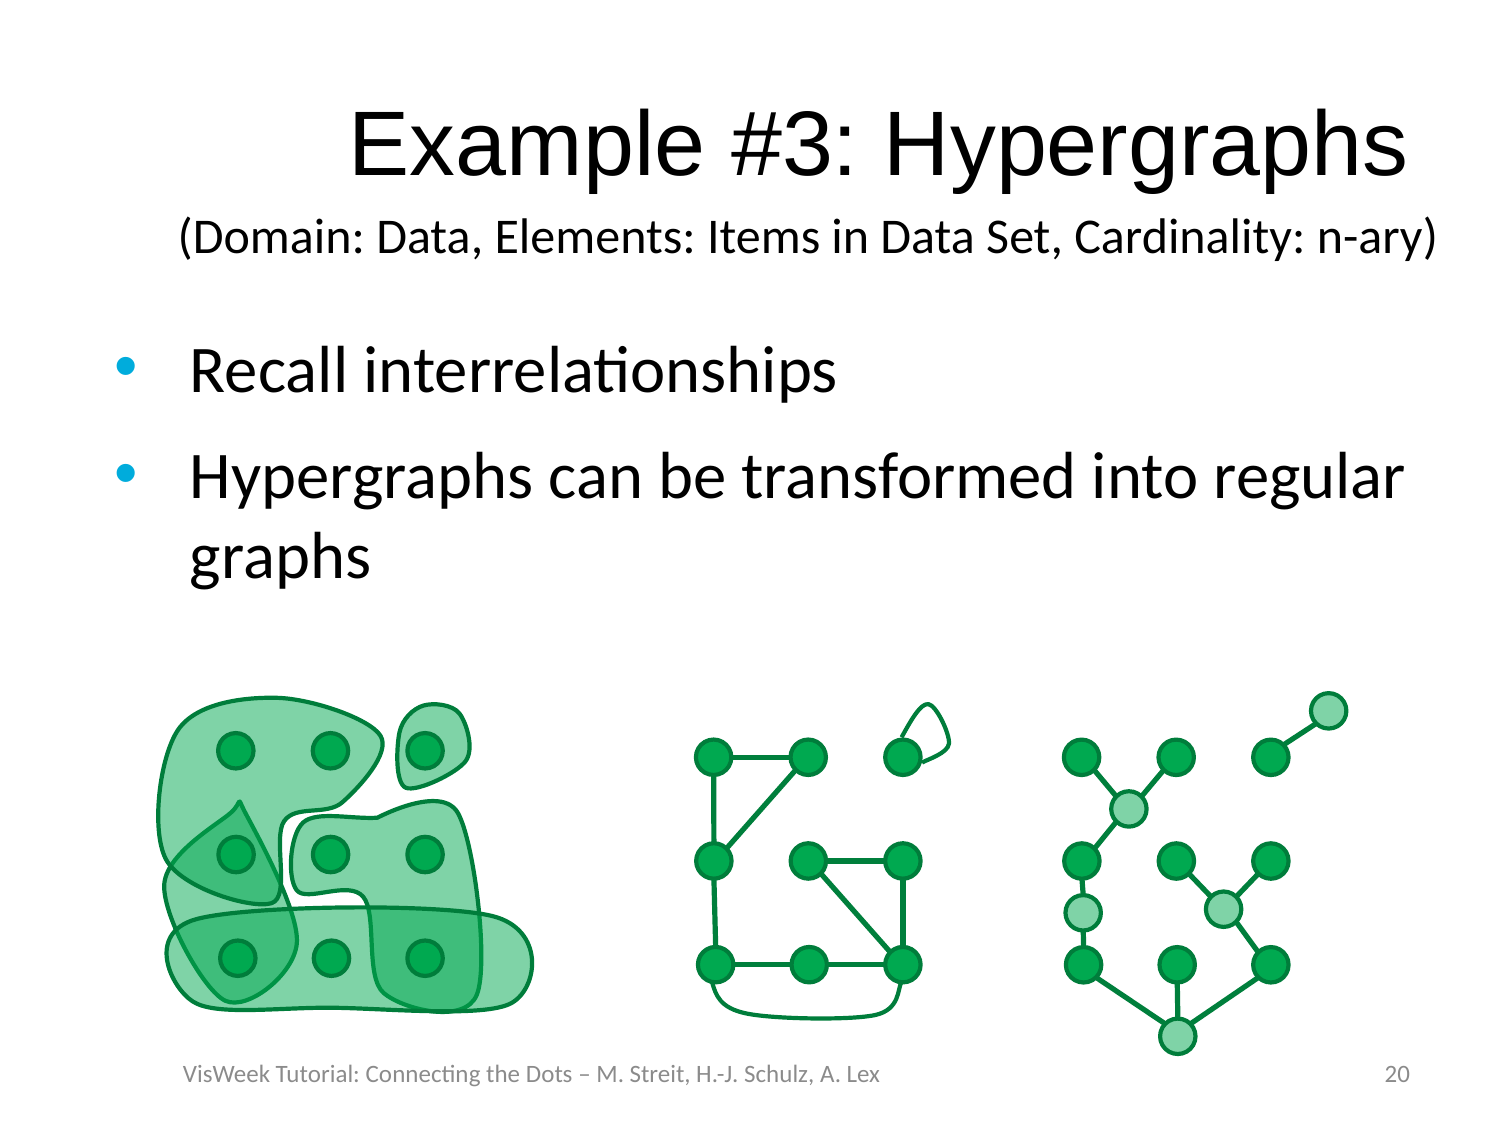

# Example #3: Hypergraphs
(Domain: Data, Elements: Items in Data Set, Cardinality: n-ary)

Recall interrelationships
Hypergraphs can be transformed into regular graphs

VisWeek Tutorial: Connecting the Dots – M. Streit, H.-J. Schulz, A. Lex
20